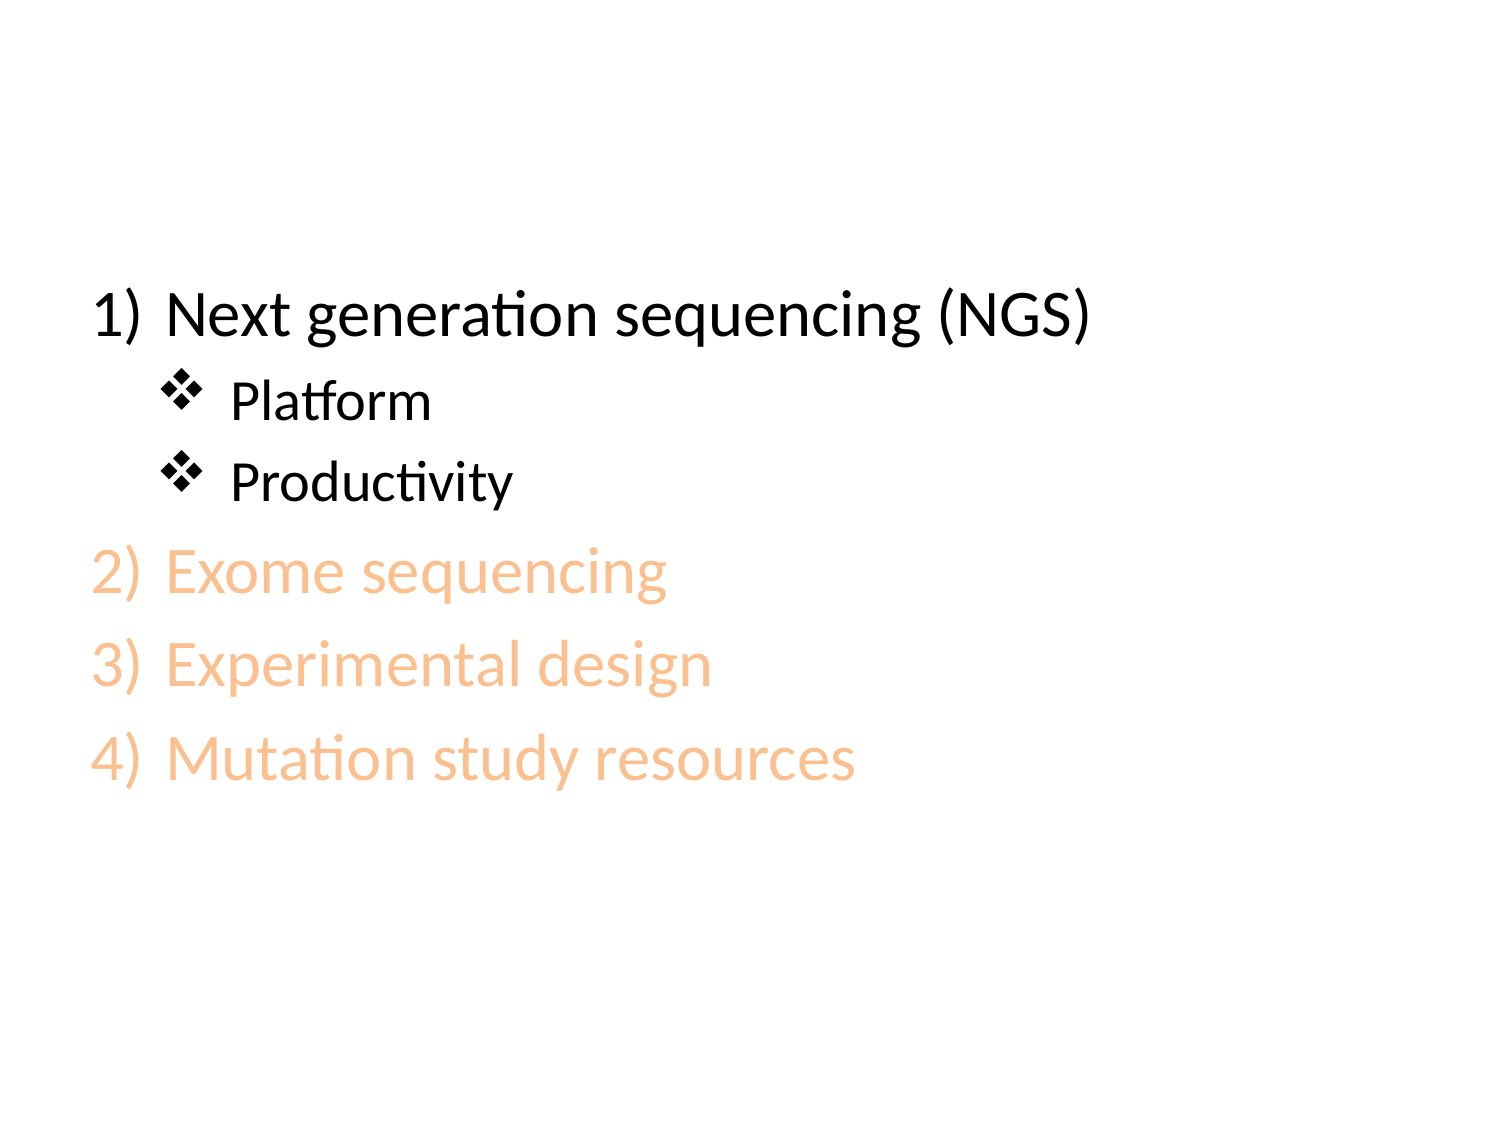

Next generation sequencing (NGS)
Platform
Productivity
Exome sequencing
Experimental design
Mutation study resources